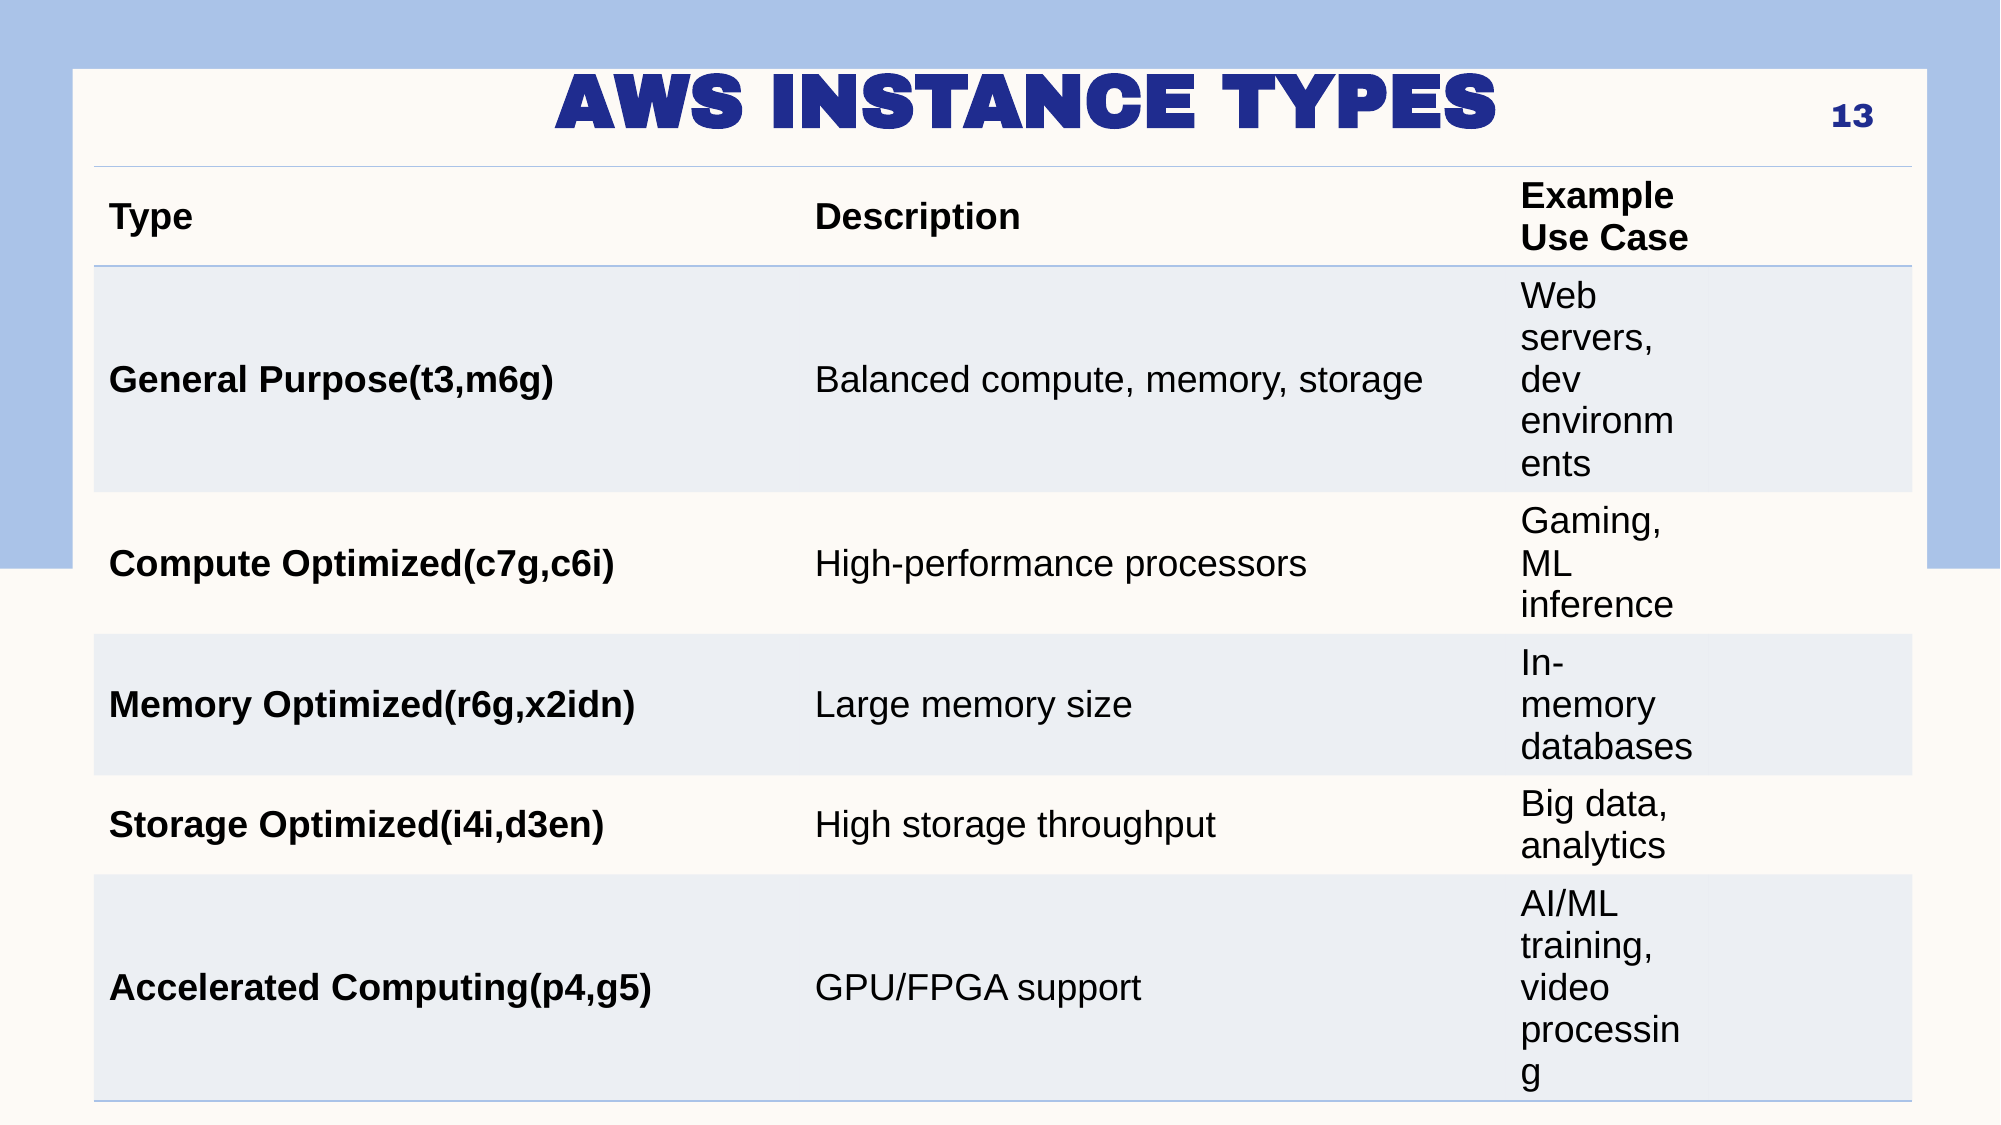

# Aws instance types
13
| Type | Description | Example Use Case |  |
| --- | --- | --- | --- |
| General Purpose(t3,m6g) | Balanced compute, memory, storage | Web servers, dev environments |  |
| Compute Optimized(c7g,c6i) | High-performance processors | Gaming, ML inference |  |
| Memory Optimized(r6g,x2idn) | Large memory size | In-memory databases |  |
| Storage Optimized(i4i,d3en) | High storage throughput | Big data, analytics |  |
| Accelerated Computing(p4,g5) | GPU/FPGA support | AI/ML training, video processing |  |